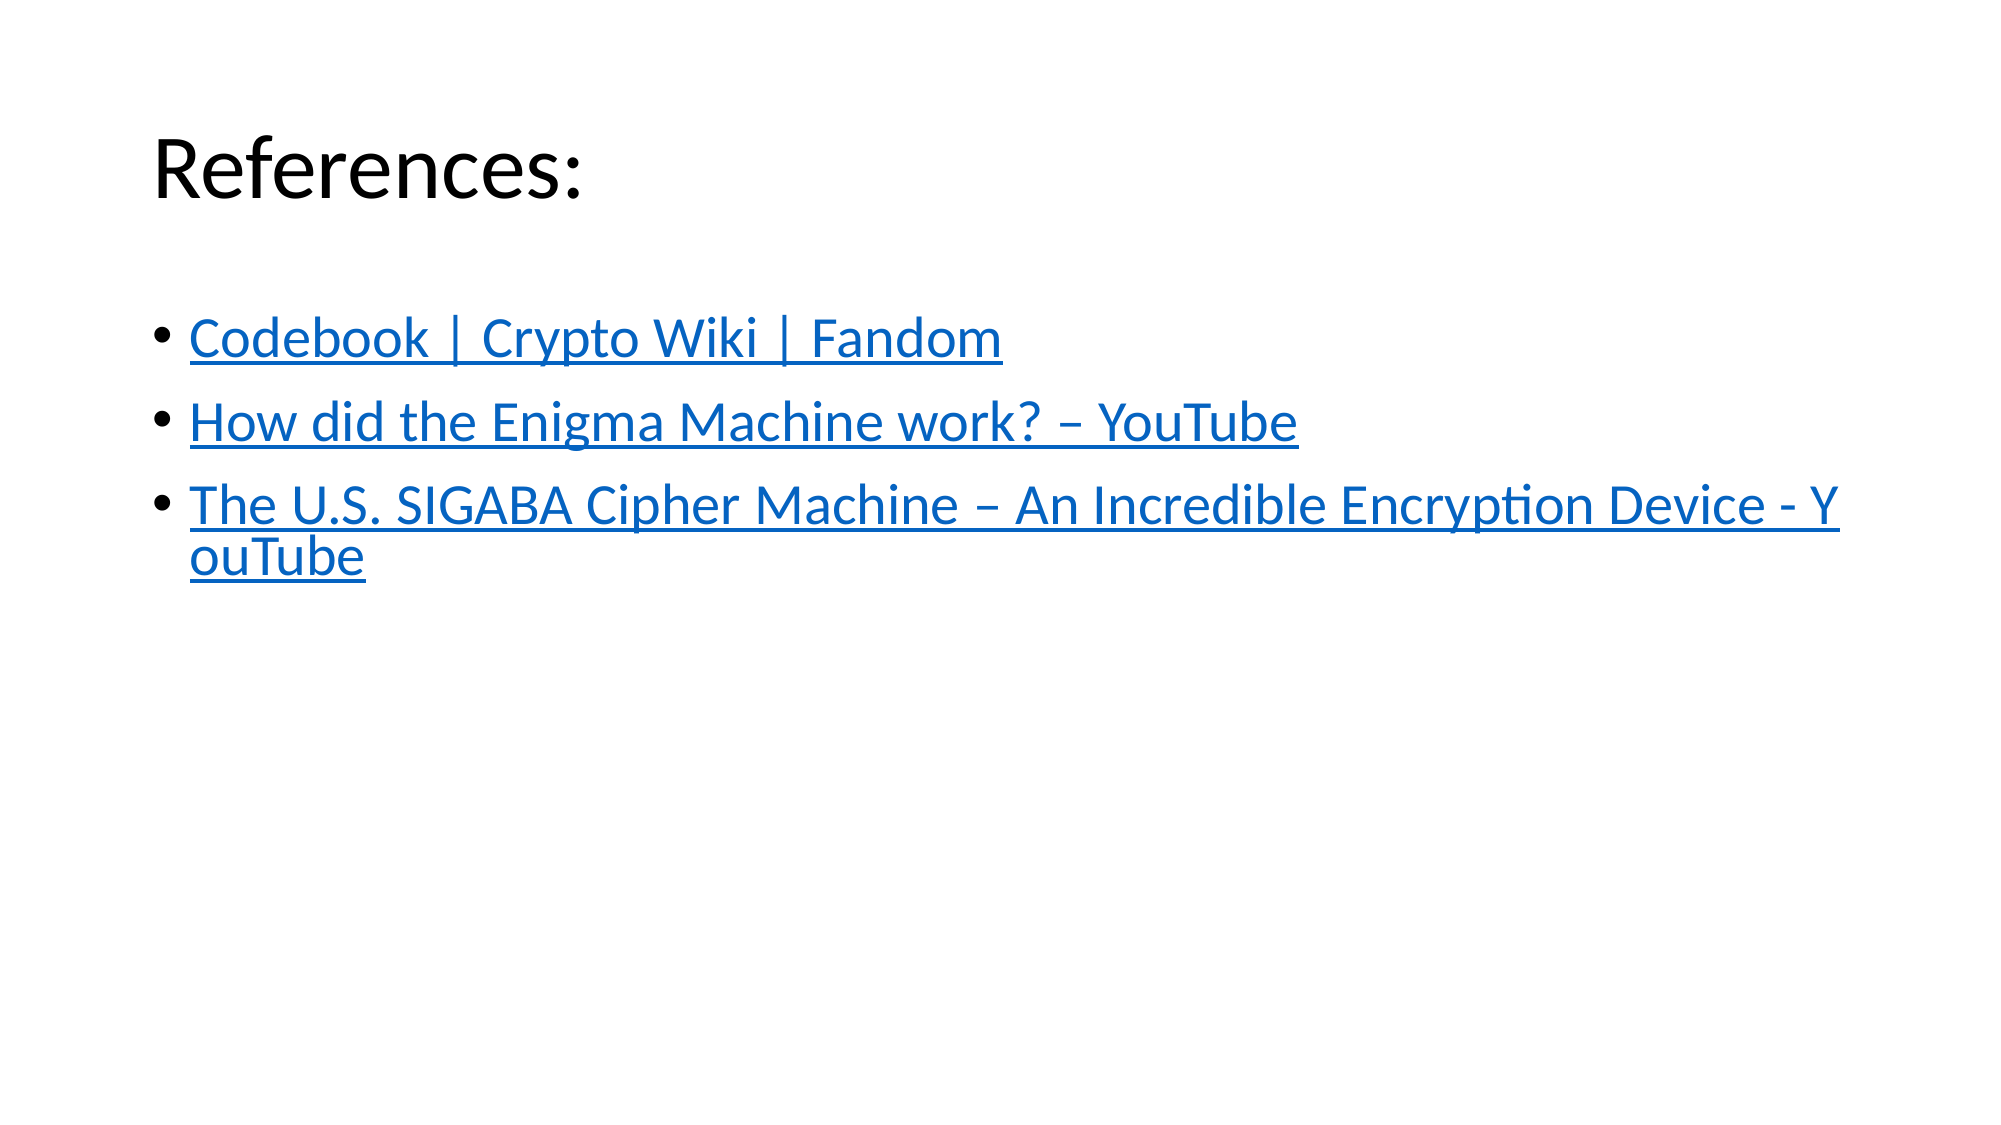

# References:
Codebook | Crypto Wiki | Fandom
How did the Enigma Machine work? – YouTube
The U.S. SIGABA Cipher Machine – An Incredible Encryption Device - YouTube